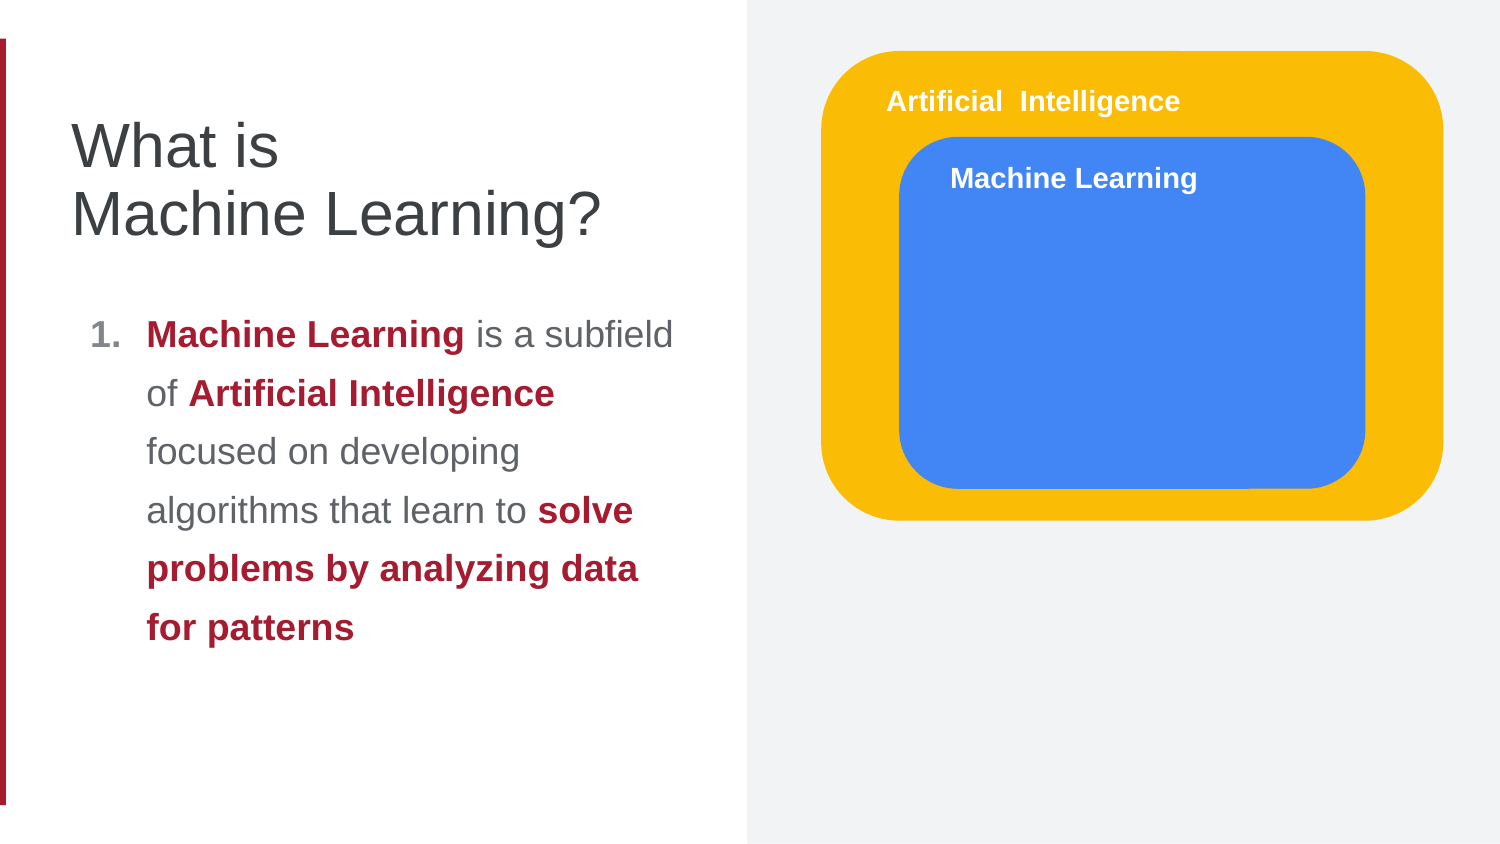

Artificial  Intelligence
# What is Machine Learning?

Machine Learning
Machine Learning is a subfield of Artificial Intelligence focused on developing algorithms that learn to solve problems by analyzing data for patterns